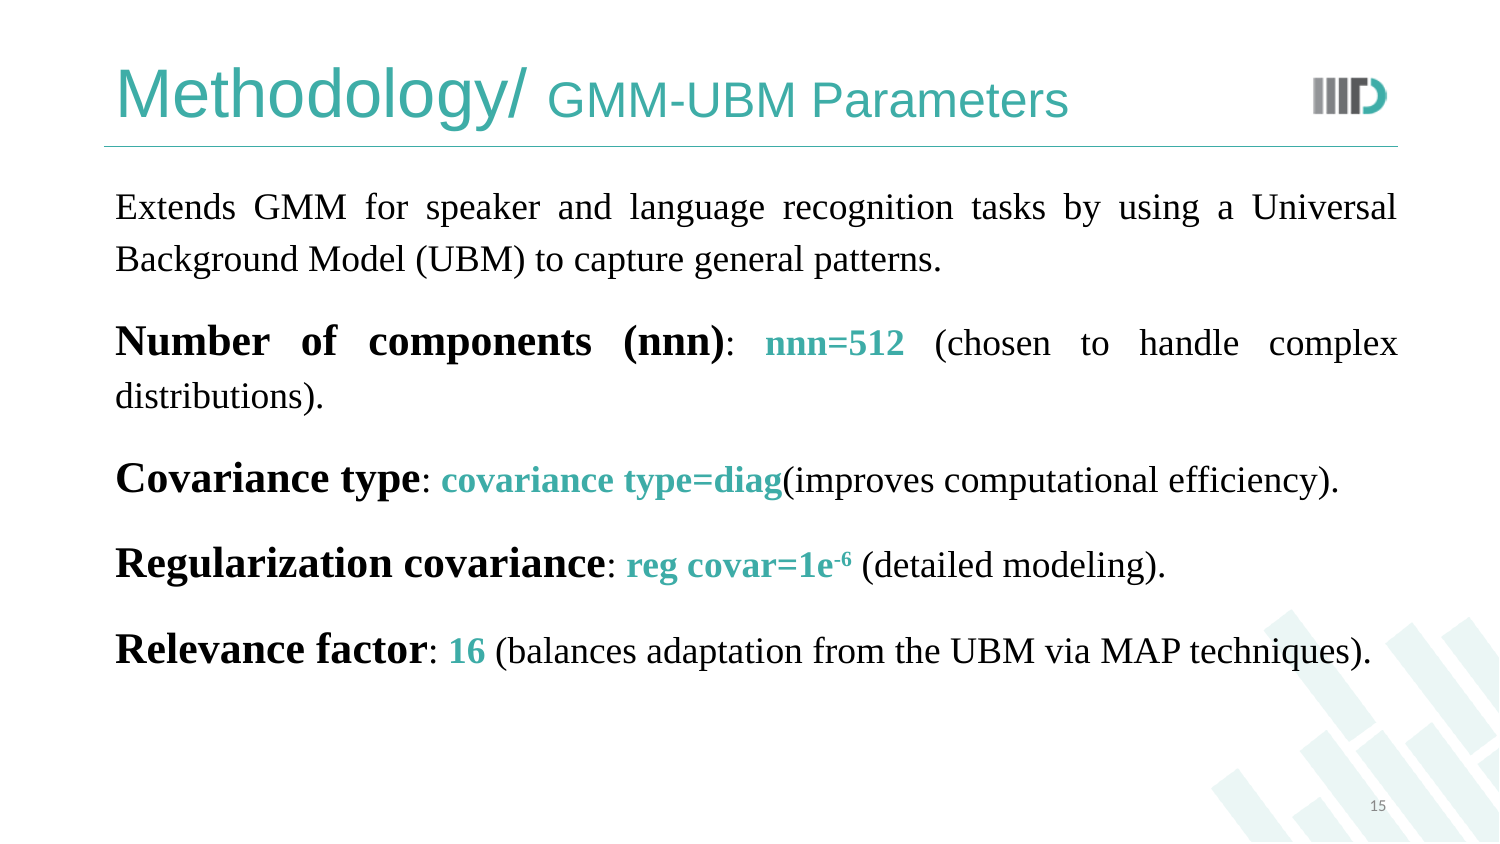

# Methodology/ GMM-UBM Parameters
Extends GMM for speaker and language recognition tasks by using a Universal Background Model (UBM) to capture general patterns.
Number of components (nnn): nnn=512 (chosen to handle complex distributions).
Covariance type: covariance type=diag(improves computational efficiency).
Regularization covariance: reg covar=1e-6 (detailed modeling).
Relevance factor: 16 (balances adaptation from the UBM via MAP techniques).

15